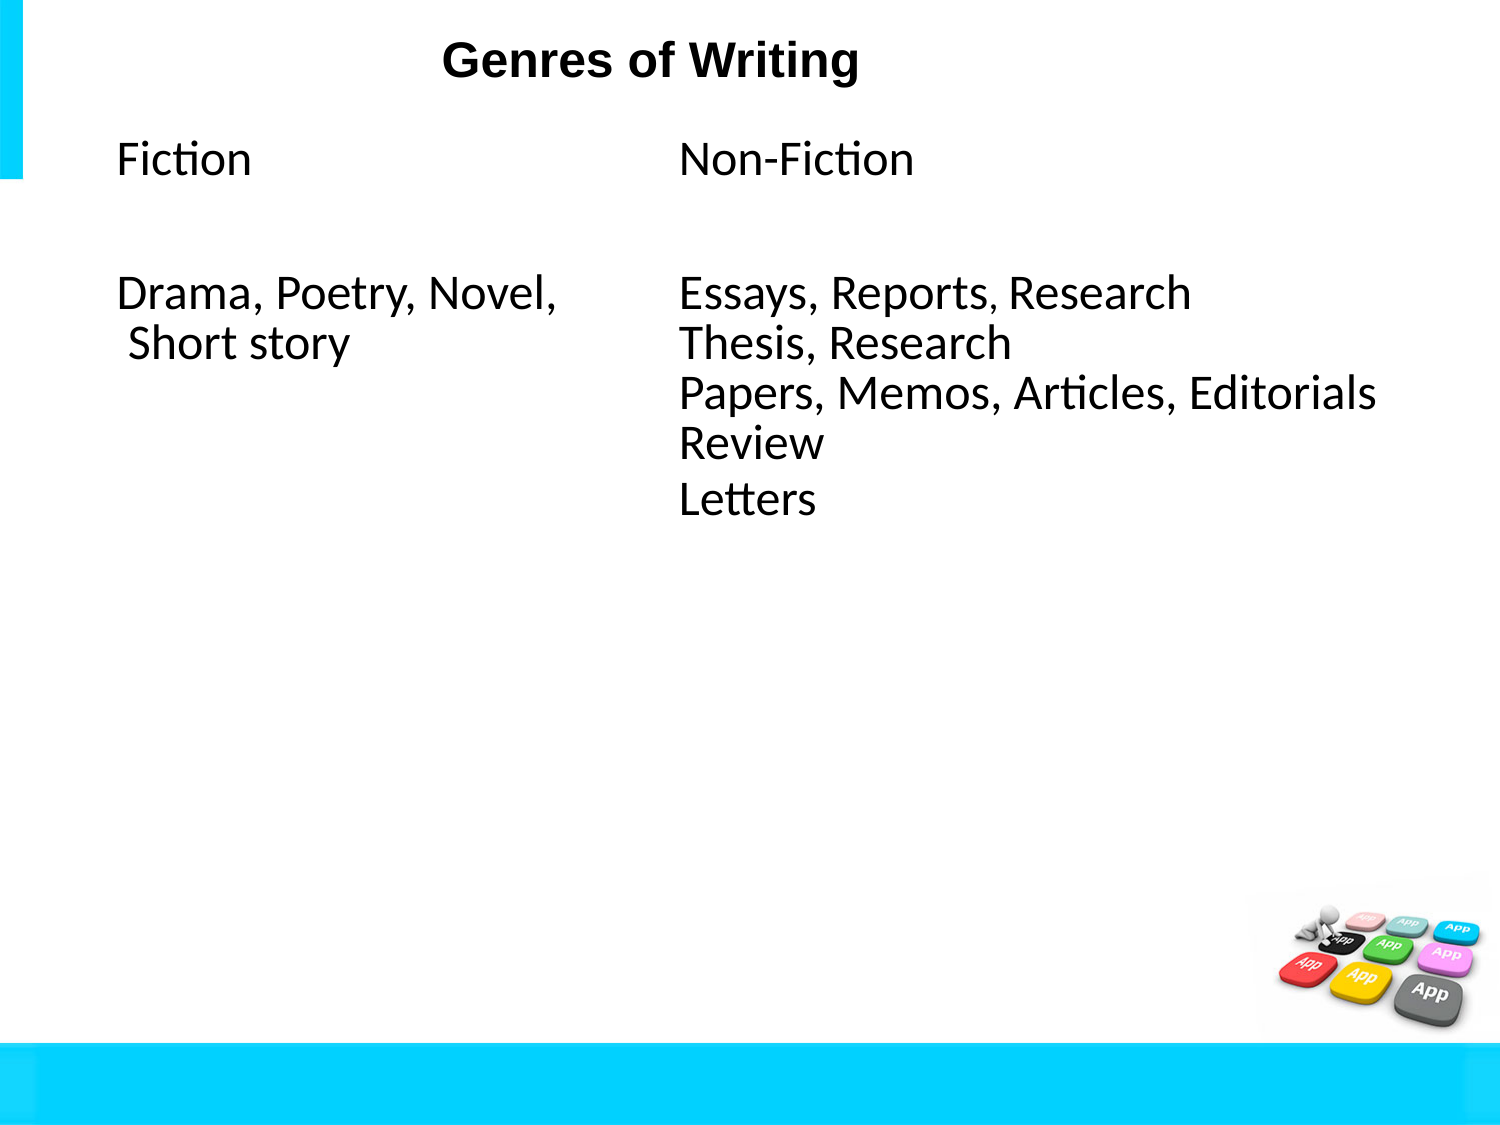

Genres of Writing

| Fiction | Non-Fiction |
| --- | --- |
| Drama, Poetry, Novel, Short story | Essays, Reports, Research Thesis, Research Papers, Memos, Articles, Editorials Review Letters |